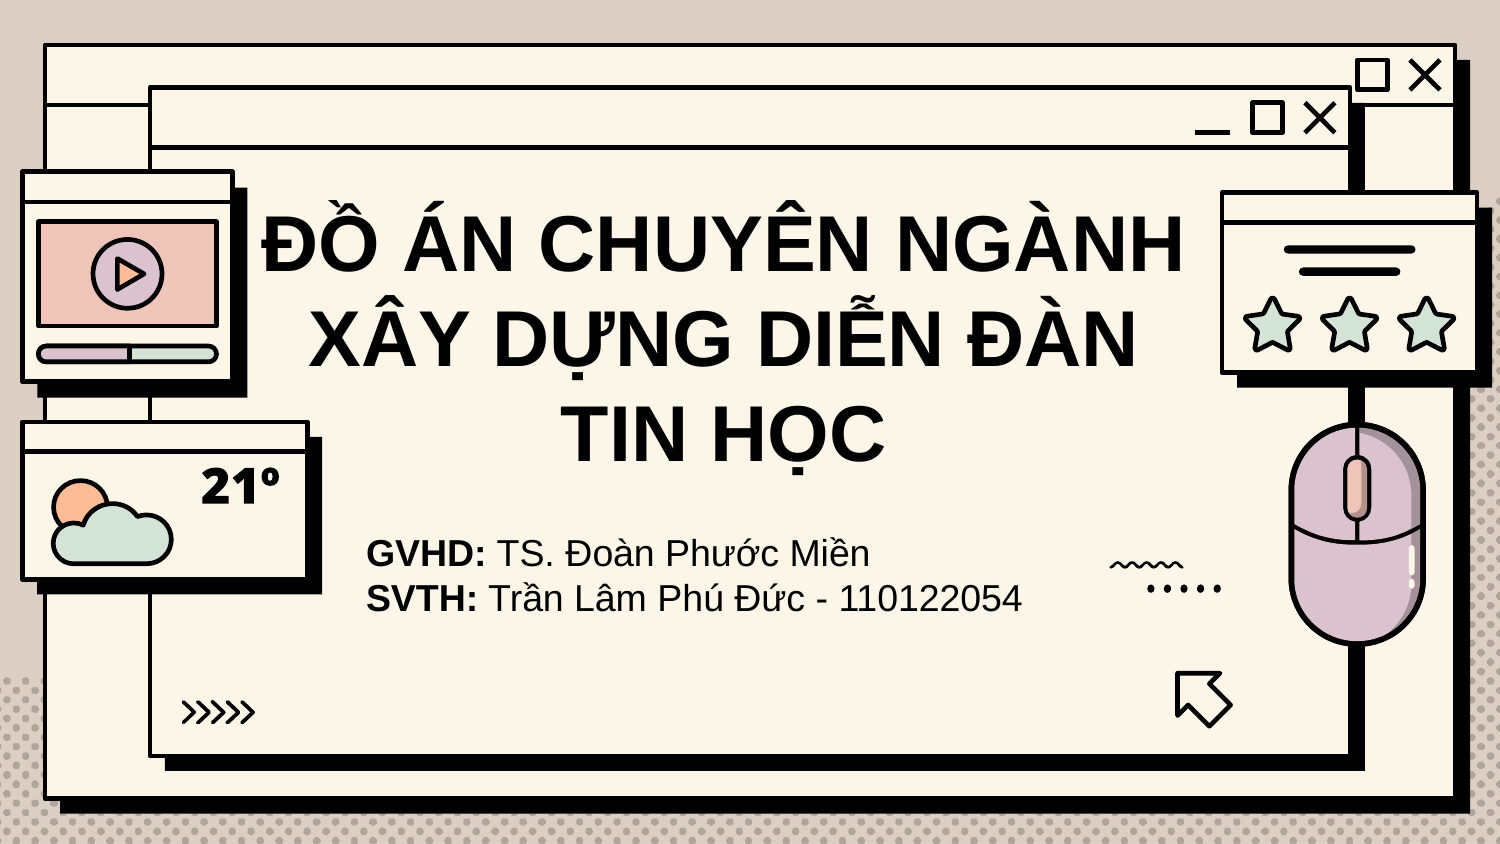

# ĐỒ ÁN CHUYÊN NGÀNH XÂY DỰNG DIỄN ĐÀN TIN HỌC

GVHD: TS. Đoàn Phước Miền
SVTH: Trần Lâm Phú Đức - 110122054